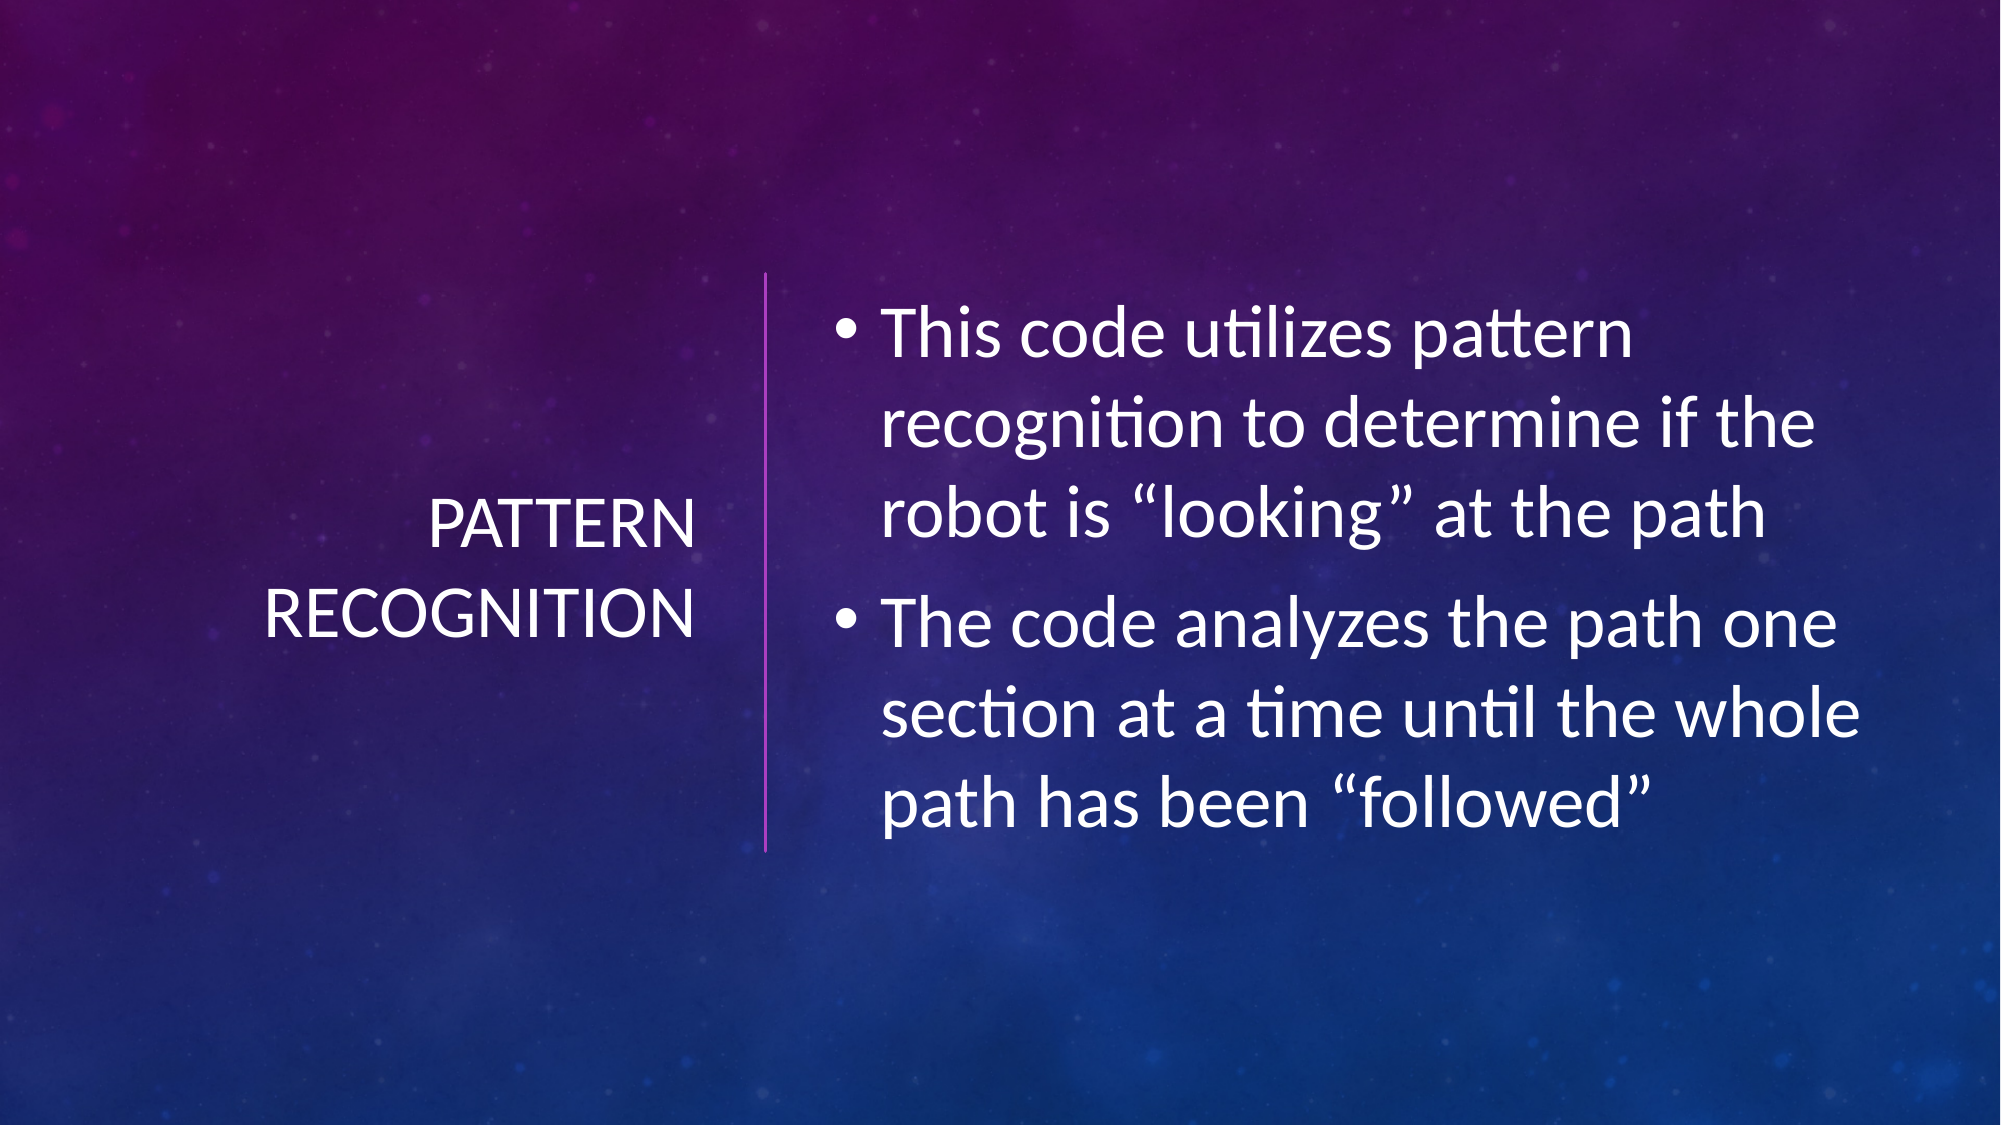

# Pattern Recognition
This code utilizes pattern recognition to determine if the robot is “looking” at the path
The code analyzes the path one section at a time until the whole path has been “followed”